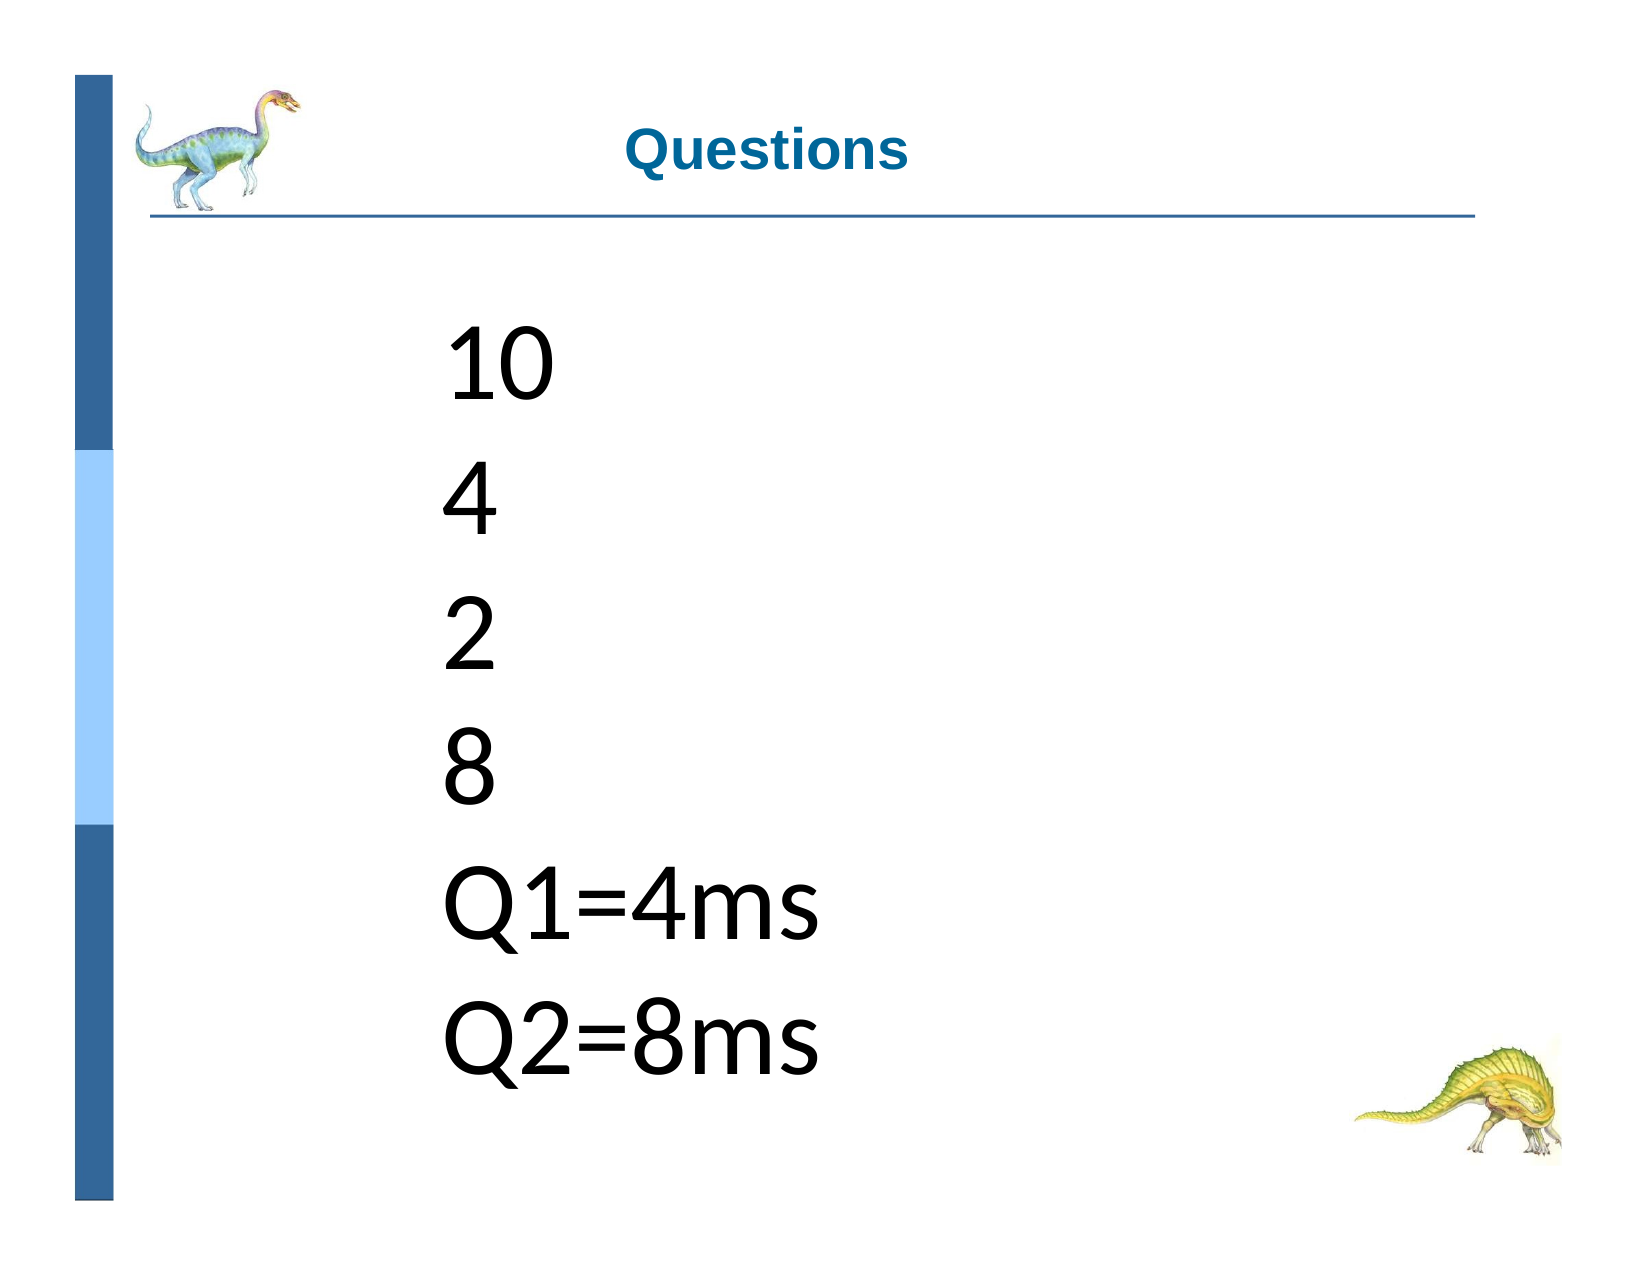

# Questions
10
4
2
8
Q1=4ms
Q2=8ms